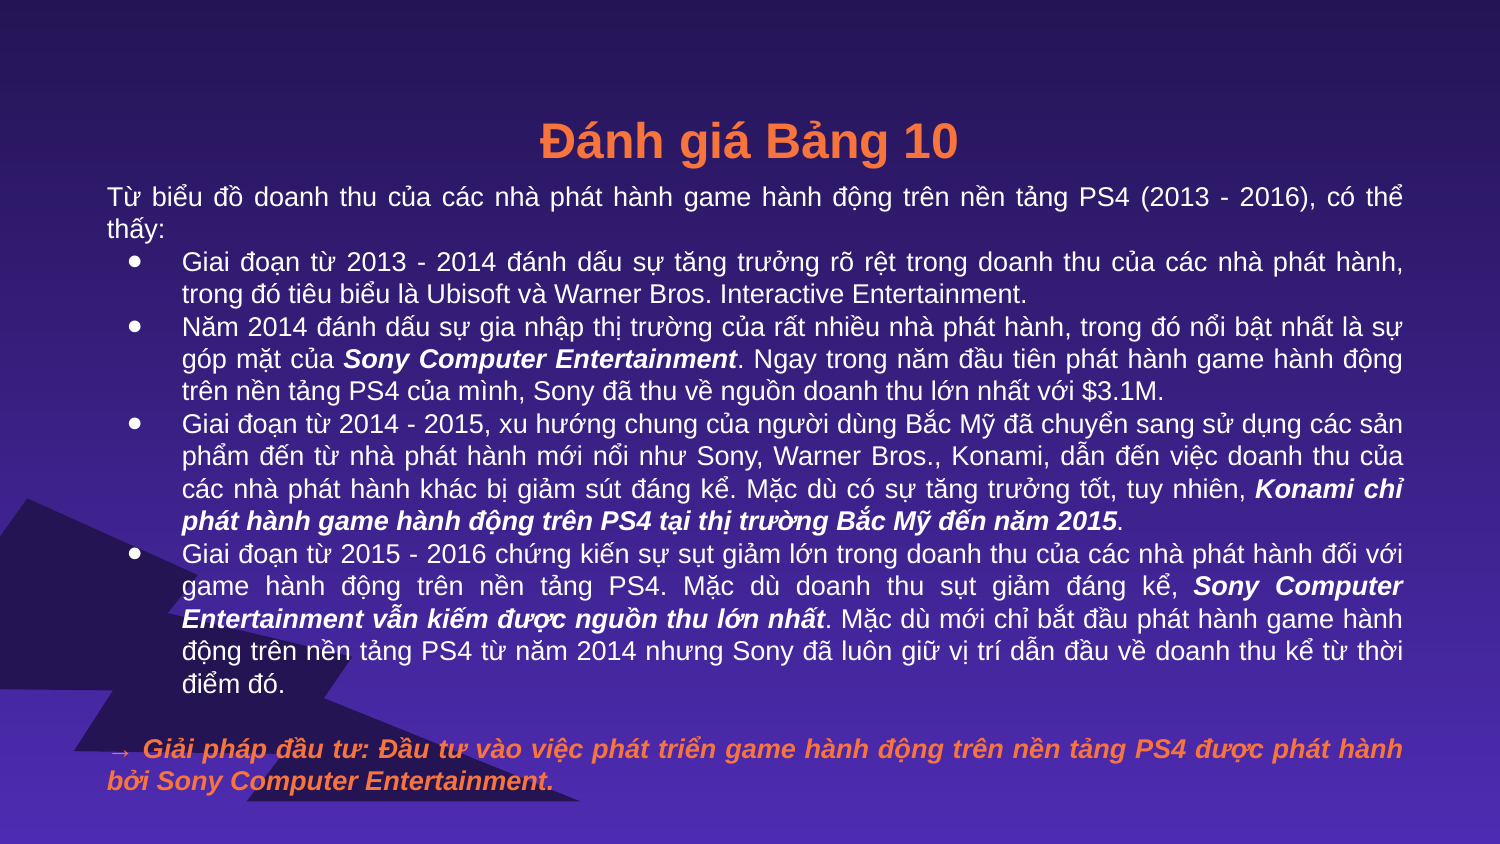

Đánh giá Bảng 10
Từ biểu đồ doanh thu của các nhà phát hành game hành động trên nền tảng PS4 (2013 - 2016), có thể thấy:
Giai đoạn từ 2013 - 2014 đánh dấu sự tăng trưởng rõ rệt trong doanh thu của các nhà phát hành, trong đó tiêu biểu là Ubisoft và Warner Bros. Interactive Entertainment.
Năm 2014 đánh dấu sự gia nhập thị trường của rất nhiều nhà phát hành, trong đó nổi bật nhất là sự góp mặt của Sony Computer Entertainment. Ngay trong năm đầu tiên phát hành game hành động trên nền tảng PS4 của mình, Sony đã thu về nguồn doanh thu lớn nhất với $3.1M.
Giai đoạn từ 2014 - 2015, xu hướng chung của người dùng Bắc Mỹ đã chuyển sang sử dụng các sản phẩm đến từ nhà phát hành mới nổi như Sony, Warner Bros., Konami, dẫn đến việc doanh thu của các nhà phát hành khác bị giảm sút đáng kể. Mặc dù có sự tăng trưởng tốt, tuy nhiên, Konami chỉ phát hành game hành động trên PS4 tại thị trường Bắc Mỹ đến năm 2015.
Giai đoạn từ 2015 - 2016 chứng kiến sự sụt giảm lớn trong doanh thu của các nhà phát hành đối với game hành động trên nền tảng PS4. Mặc dù doanh thu sụt giảm đáng kể, Sony Computer Entertainment vẫn kiếm được nguồn thu lớn nhất. Mặc dù mới chỉ bắt đầu phát hành game hành động trên nền tảng PS4 từ năm 2014 nhưng Sony đã luôn giữ vị trí dẫn đầu về doanh thu kể từ thời điểm đó.

→ Giải pháp đầu tư: Đầu tư vào việc phát triển game hành động trên nền tảng PS4 được phát hành bởi Sony Computer Entertainment.